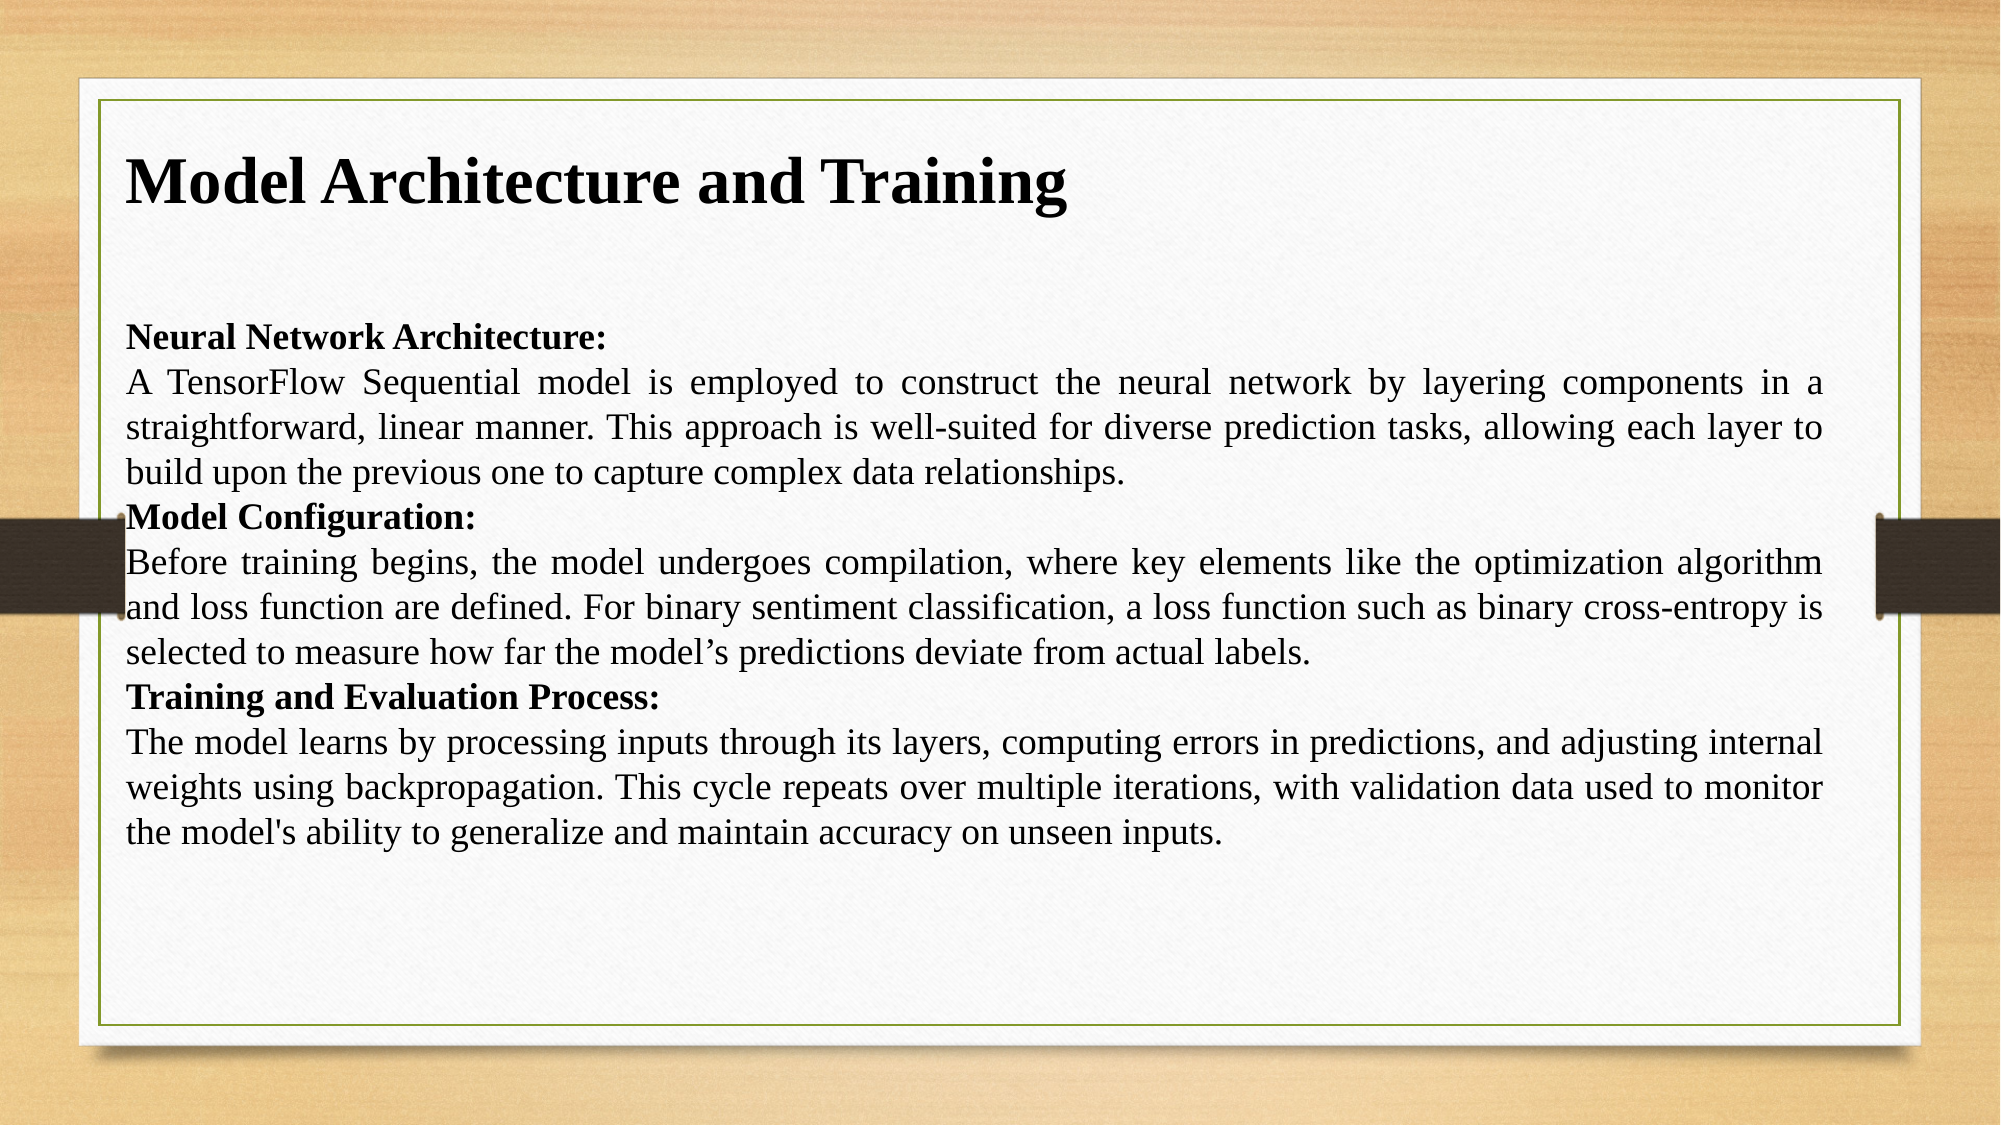

Model Architecture and Training
Neural Network Architecture:
A TensorFlow Sequential model is employed to construct the neural network by layering components in a straightforward, linear manner. This approach is well-suited for diverse prediction tasks, allowing each layer to build upon the previous one to capture complex data relationships.
Model Configuration:
Before training begins, the model undergoes compilation, where key elements like the optimization algorithm and loss function are defined. For binary sentiment classification, a loss function such as binary cross-entropy is selected to measure how far the model’s predictions deviate from actual labels.
Training and Evaluation Process:
The model learns by processing inputs through its layers, computing errors in predictions, and adjusting internal weights using backpropagation. This cycle repeats over multiple iterations, with validation data used to monitor the model's ability to generalize and maintain accuracy on unseen inputs.